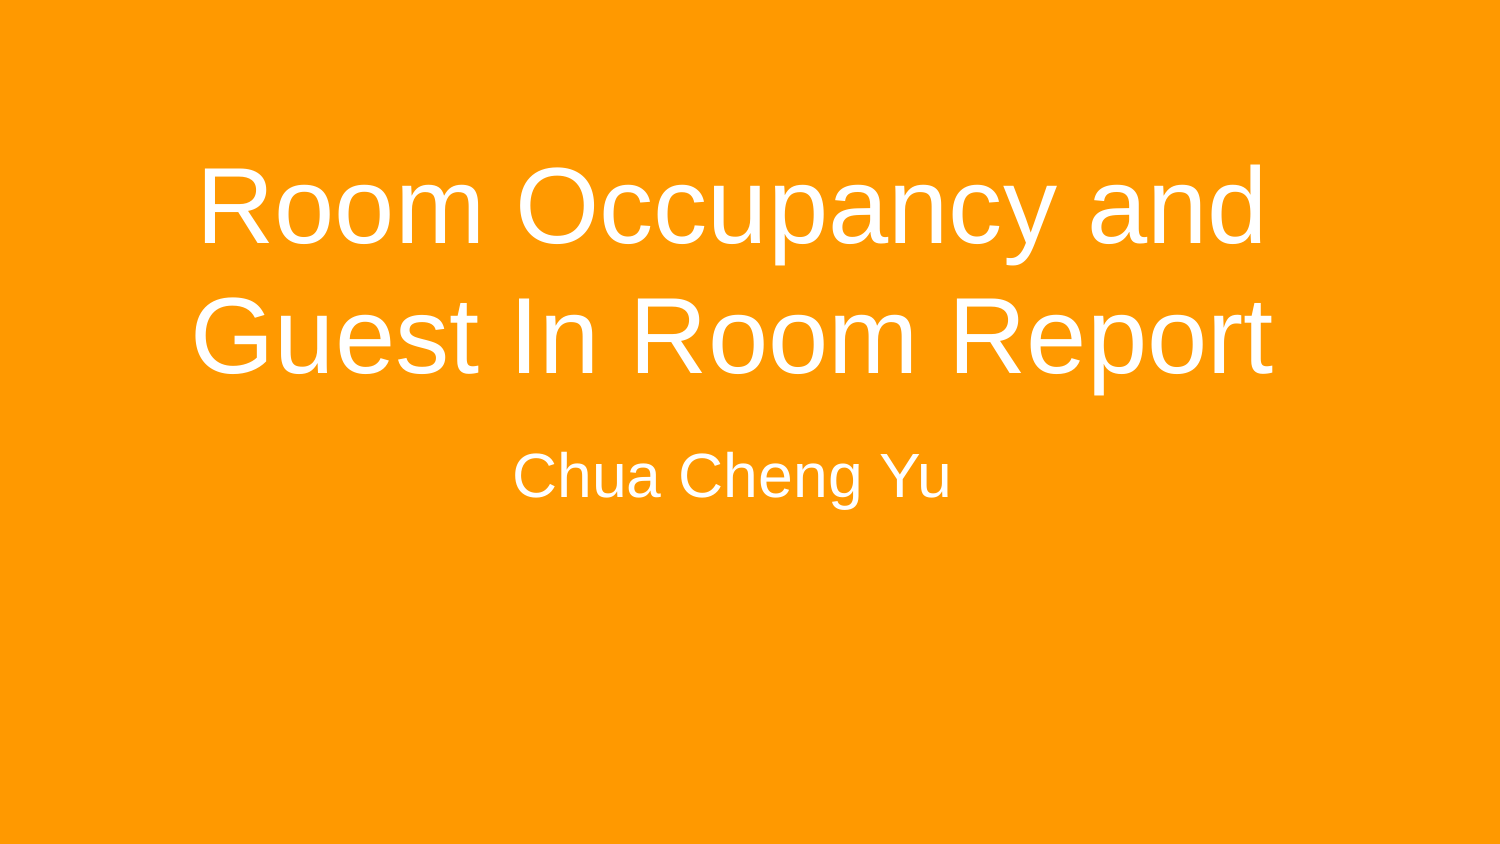

# Room Occupancy and Guest In Room Report
Chua Cheng Yu